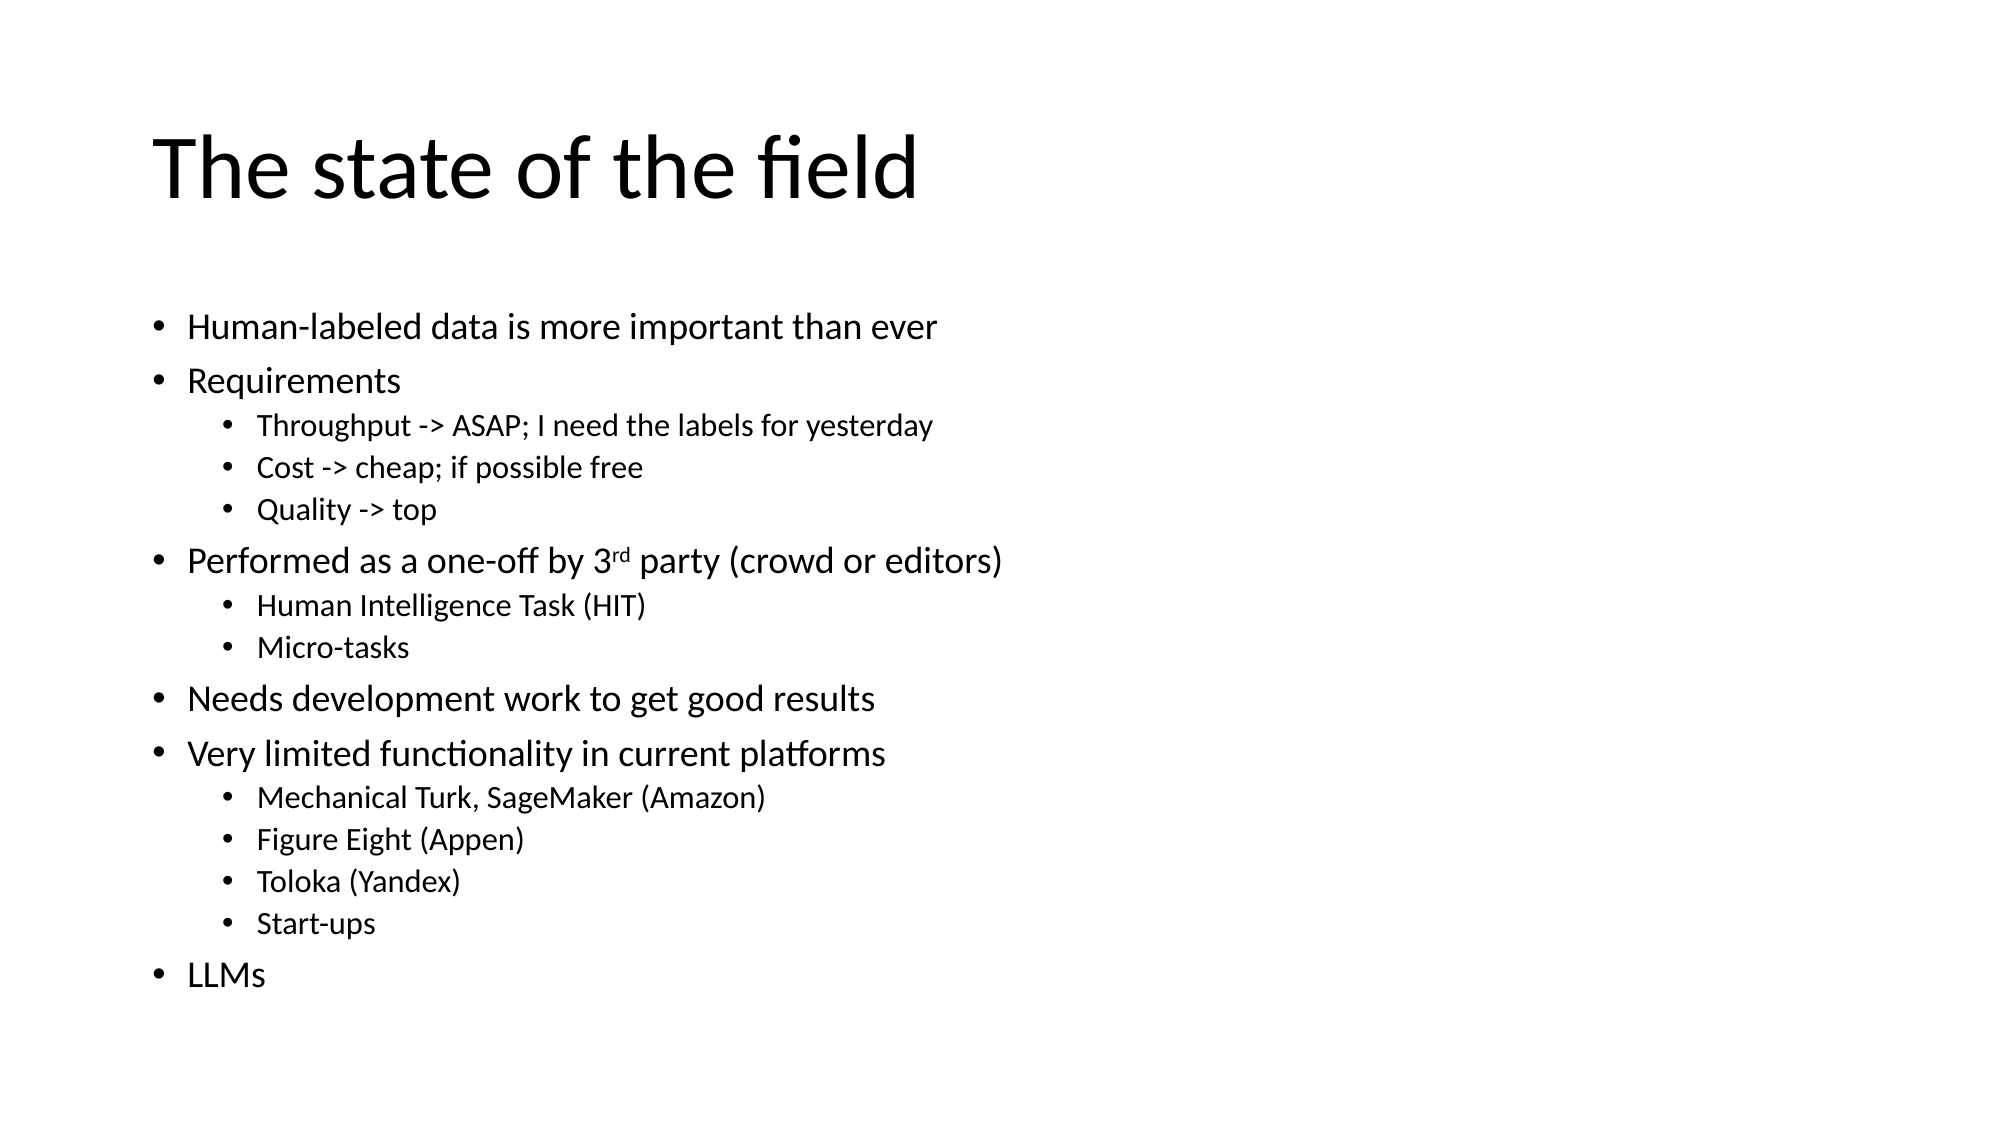

# The state of the field
Human-labeled data is more important than ever
Requirements
Throughput -> ASAP; I need the labels for yesterday
Cost -> cheap; if possible free
Quality -> top
Performed as a one-off by 3rd party (crowd or editors)
Human Intelligence Task (HIT)
Micro-tasks
Needs development work to get good results
Very limited functionality in current platforms
Mechanical Turk, SageMaker (Amazon)
Figure Eight (Appen)
Toloka (Yandex)
Start-ups
LLMs